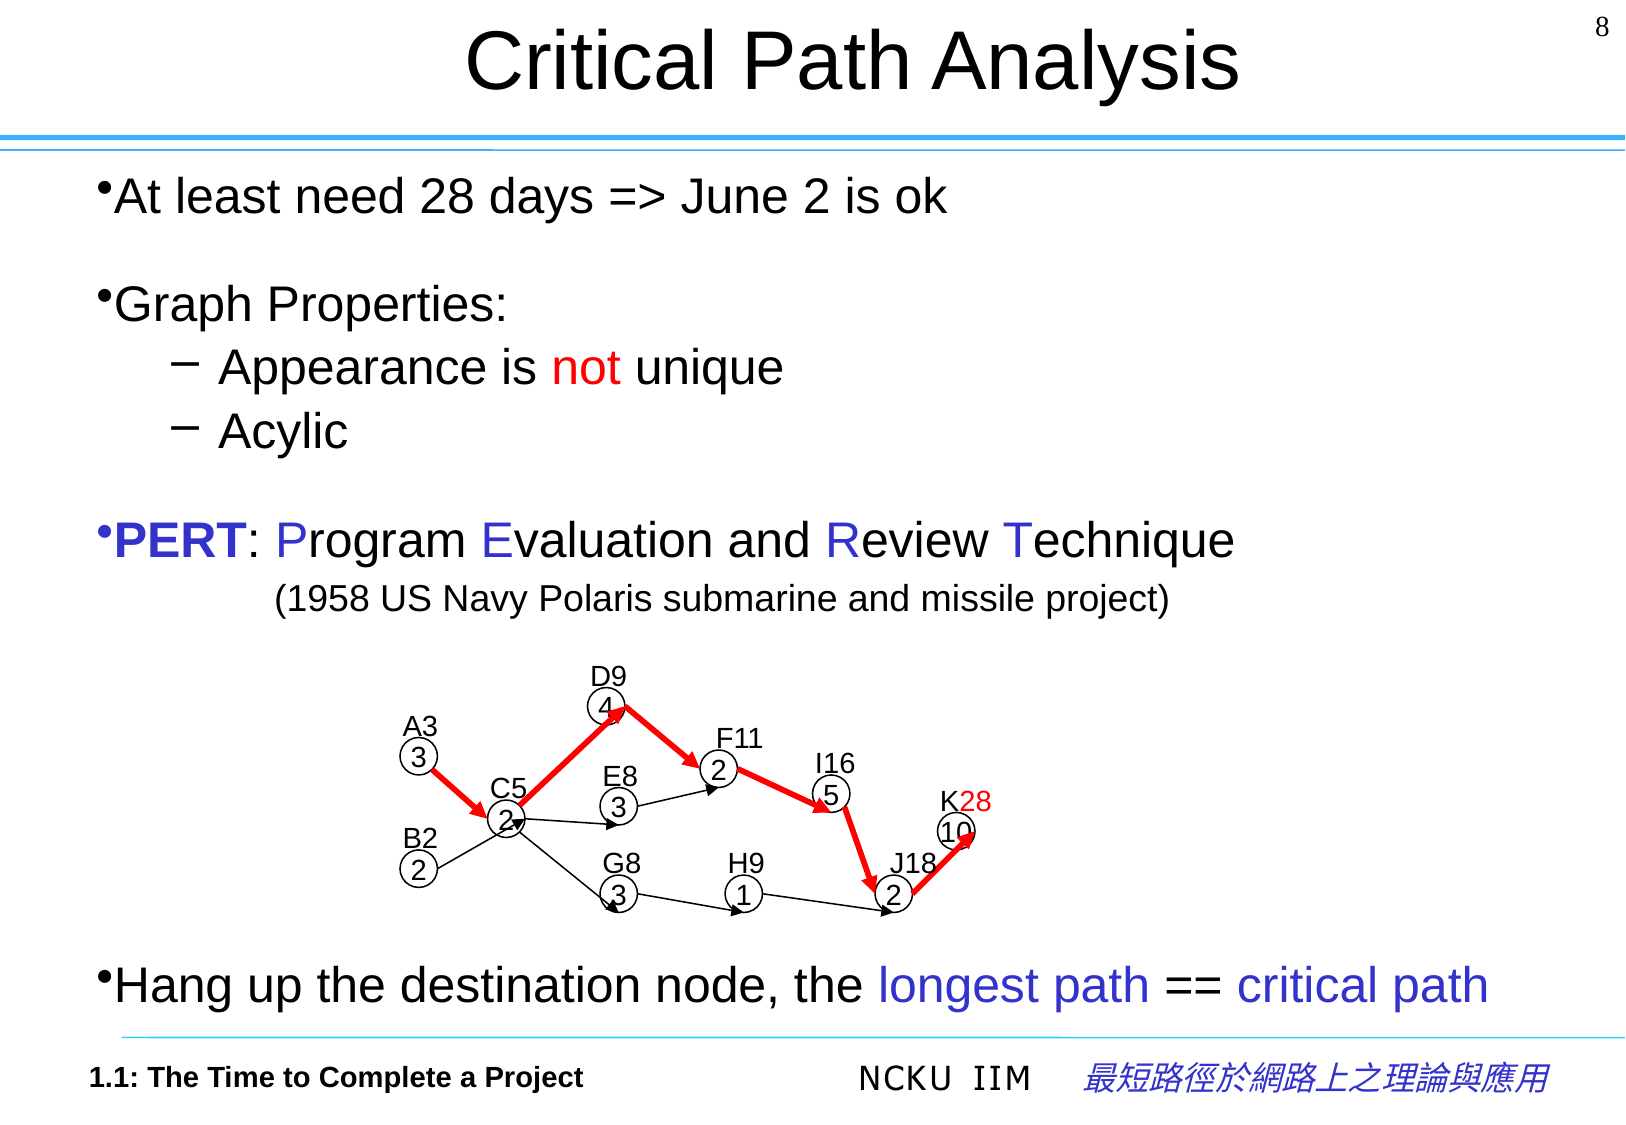

# Critical Path Analysis
8
At least need 28 days => June 2 is ok

Graph Properties:
Appearance is not unique
Acylic

PERT: Program Evaluation and Review Technique
	  (1958 US Navy Polaris submarine and missile project)

Hang up the destination node, the longest path == critical path
D9
4
A3
F11
3
I16
E8
2
C5
5
K28
3
2
B2
10
G8
H9
J18
2
3
1
2
1.1: The Time to Complete a Project